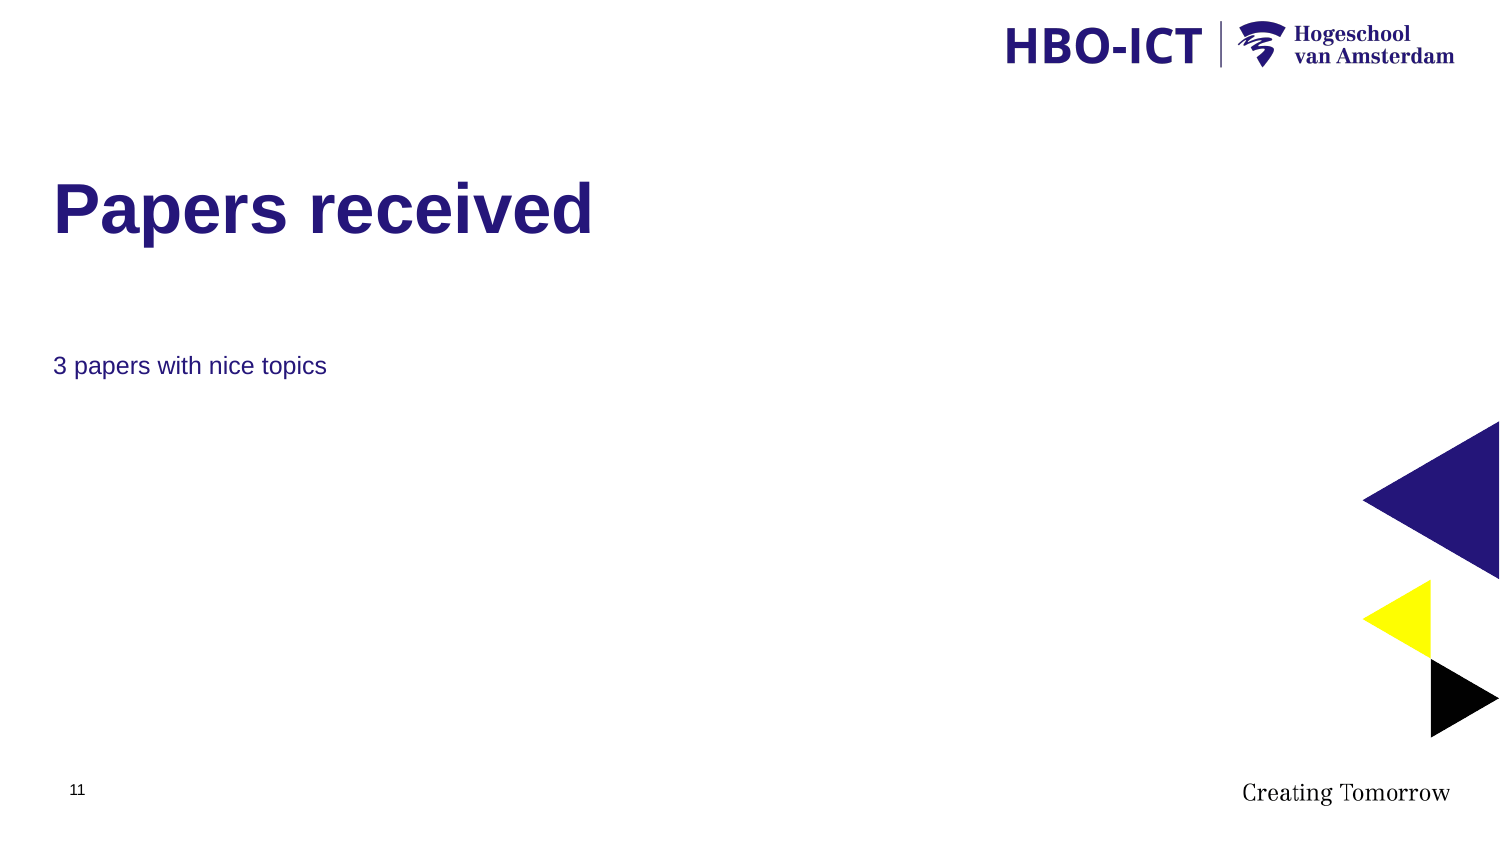

# Papers received
3 papers with nice topics

11